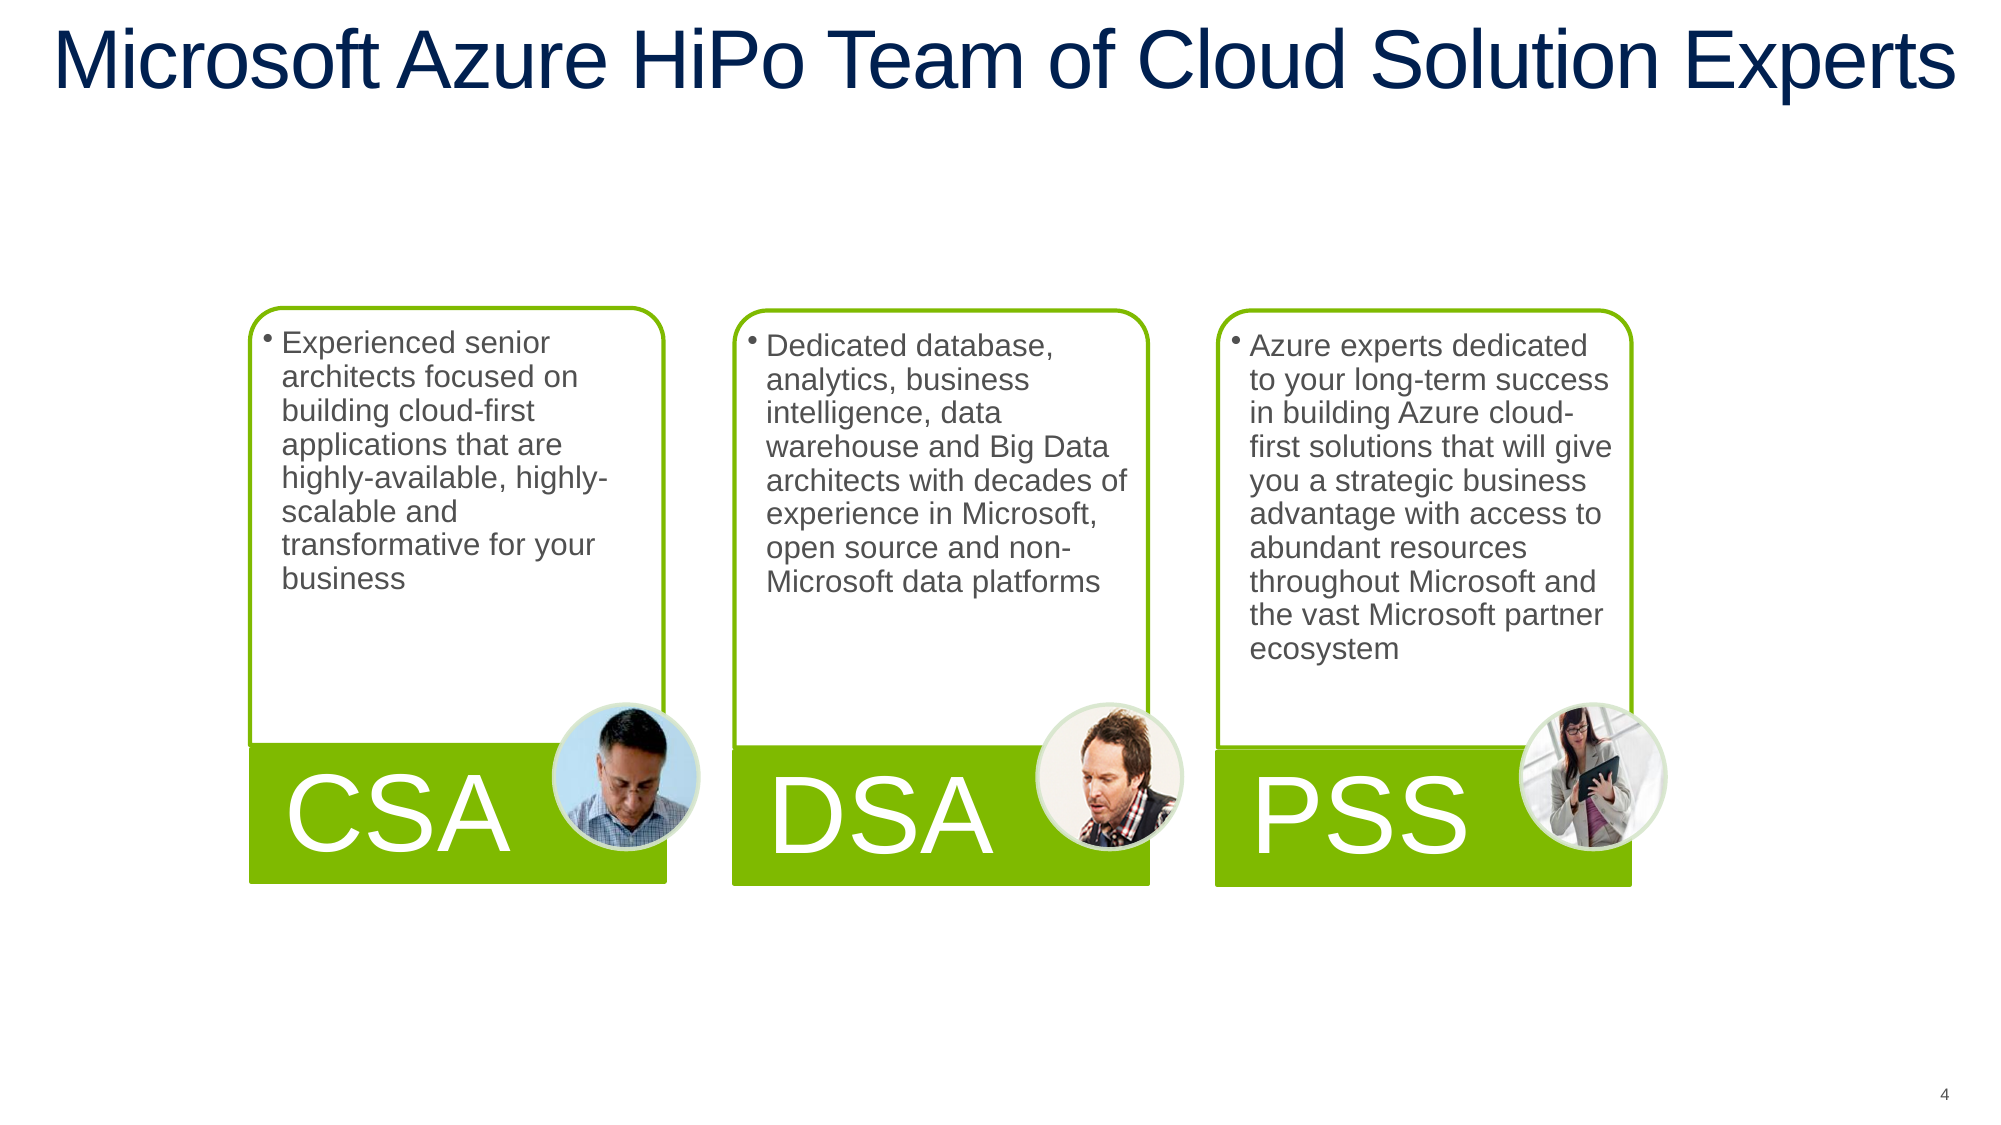

# Microsoft Azure HiPo Team of Cloud Solution Experts
Experienced senior architects focused on building cloud-first applications that are highly-available, highly-scalable and transformative for your business
CSA
Dedicated database, analytics, business intelligence, data warehouse and Big Data architects with decades of experience in Microsoft, open source and non-Microsoft data platforms
DSA
Azure experts dedicated to your long-term success in building Azure cloud-first solutions that will give you a strategic business advantage with access to abundant resources throughout Microsoft and the vast Microsoft partner ecosystem
PSS
4